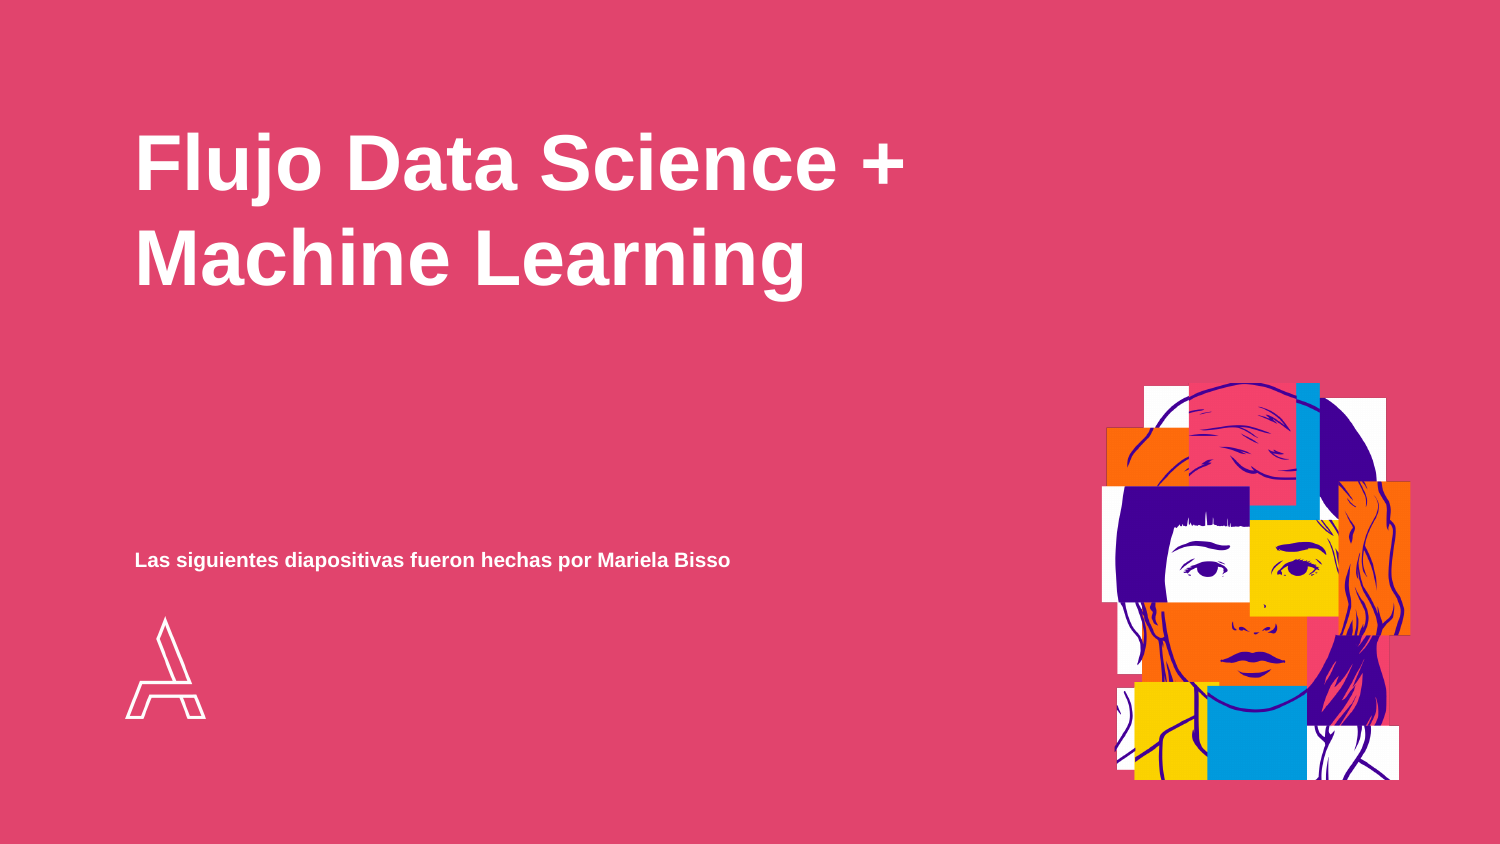

# Flujo Data Science + Machine Learning

Las siguientes diapositivas fueron hechas por Mariela Bisso